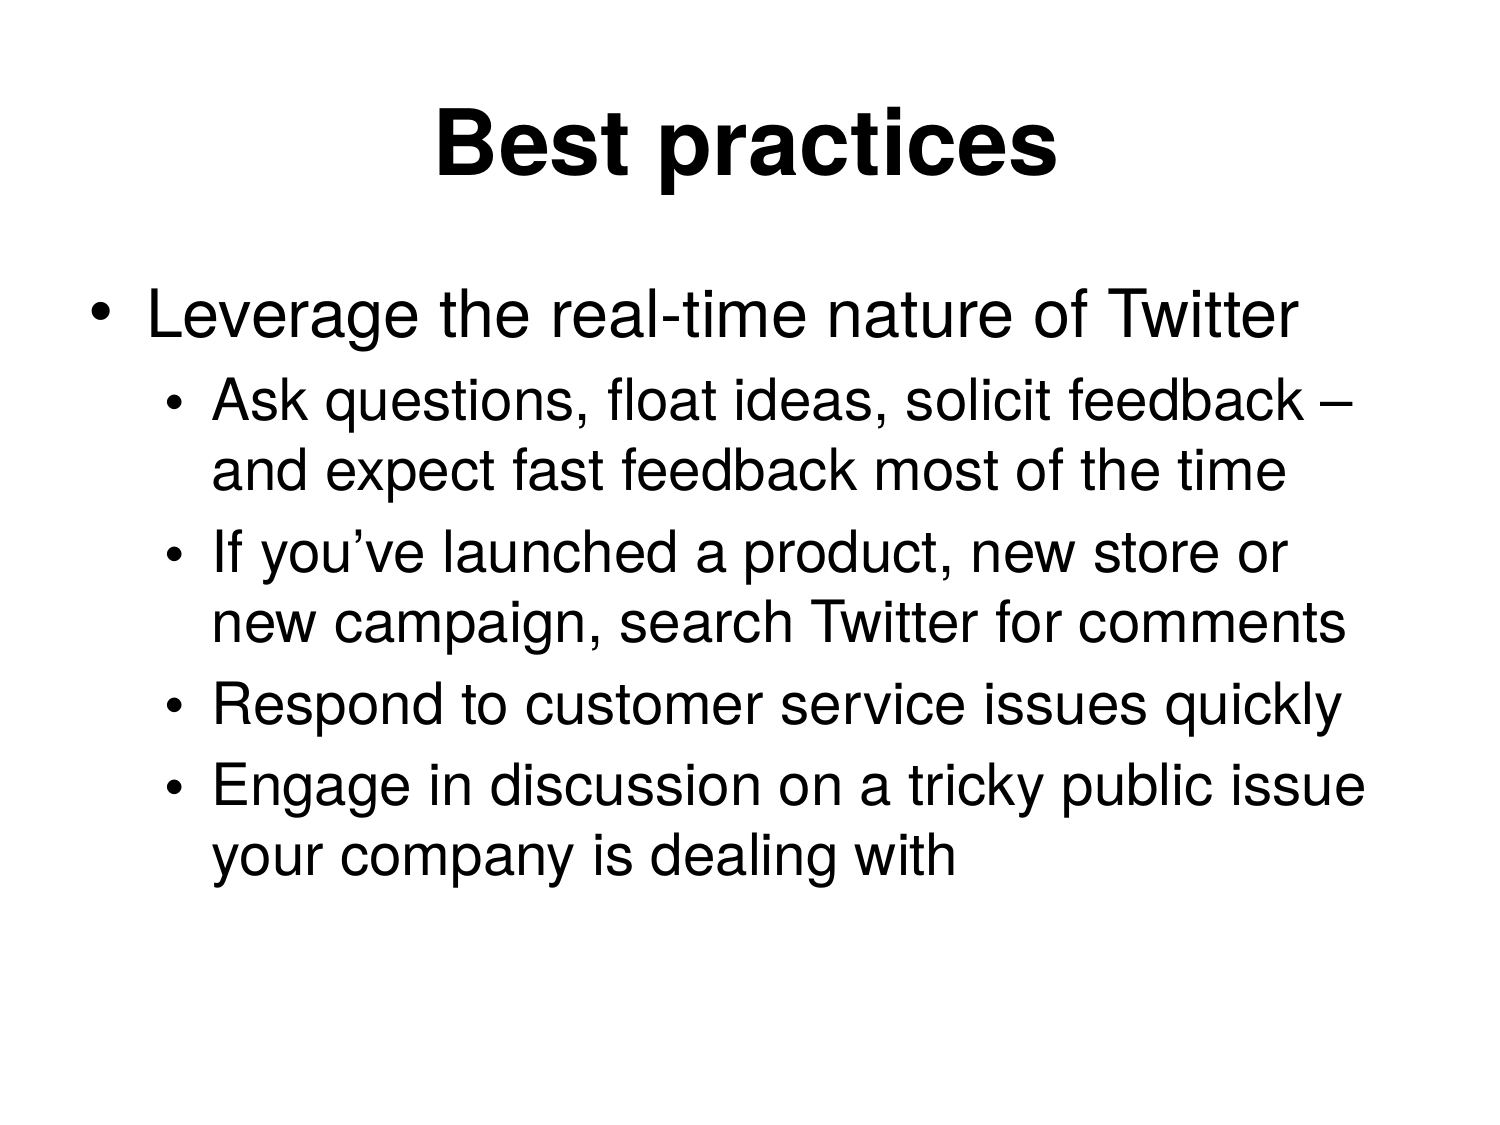

Best practices
Leverage the real-time nature of Twitter
Ask questions, float ideas, solicit feedback – and expect fast feedback most of the time
If you’ve launched a product, new store or new campaign, search Twitter for comments
Respond to customer service issues quickly
Engage in discussion on a tricky public issue your company is dealing with